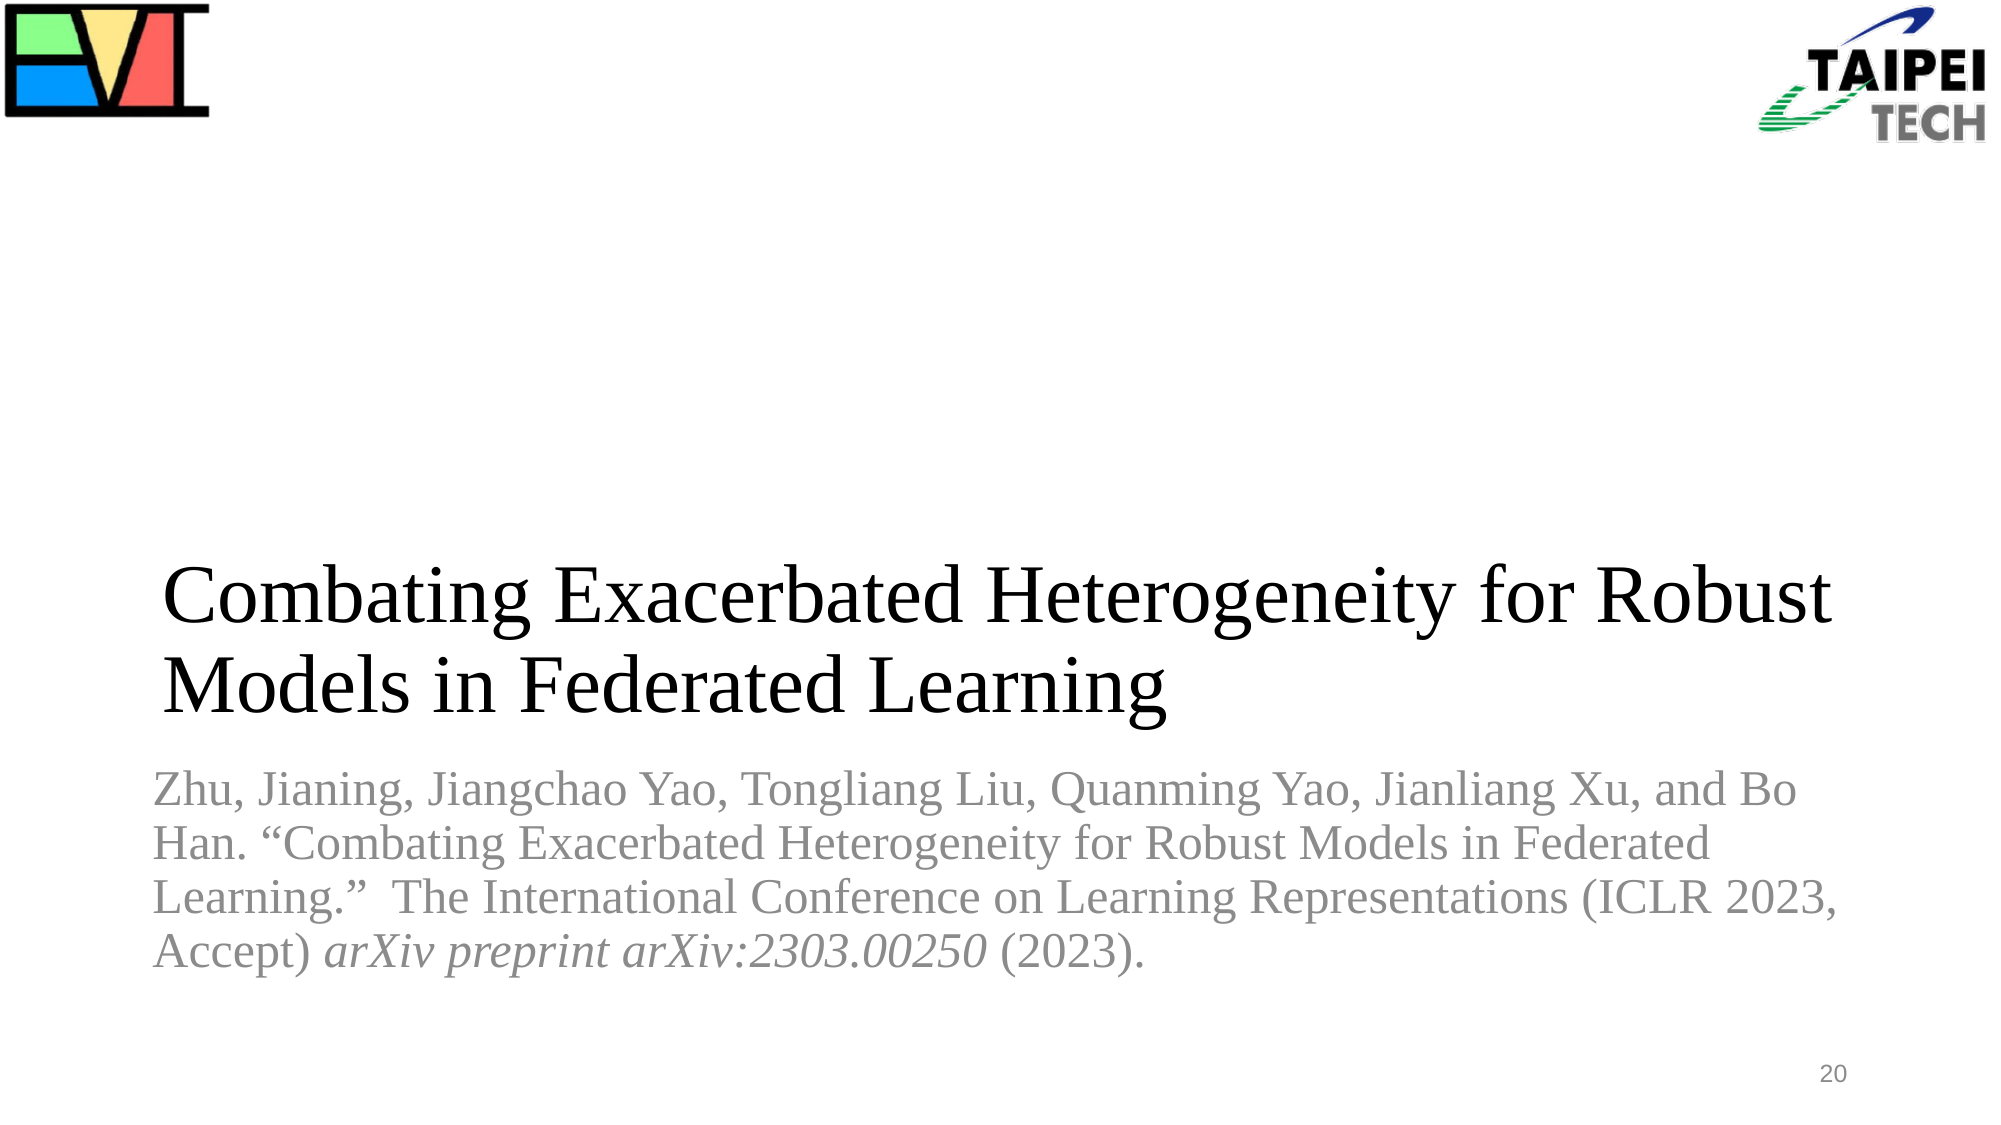

# Combating Exacerbated Heterogeneity for Robust Models in Federated Learning
Zhu, Jianing, Jiangchao Yao, Tongliang Liu, Quanming Yao, Jianliang Xu, and Bo Han. “Combating Exacerbated Heterogeneity for Robust Models in Federated Learning.”  The International Conference on Learning Representations (ICLR 2023, Accept) arXiv preprint arXiv:2303.00250 (2023).
20